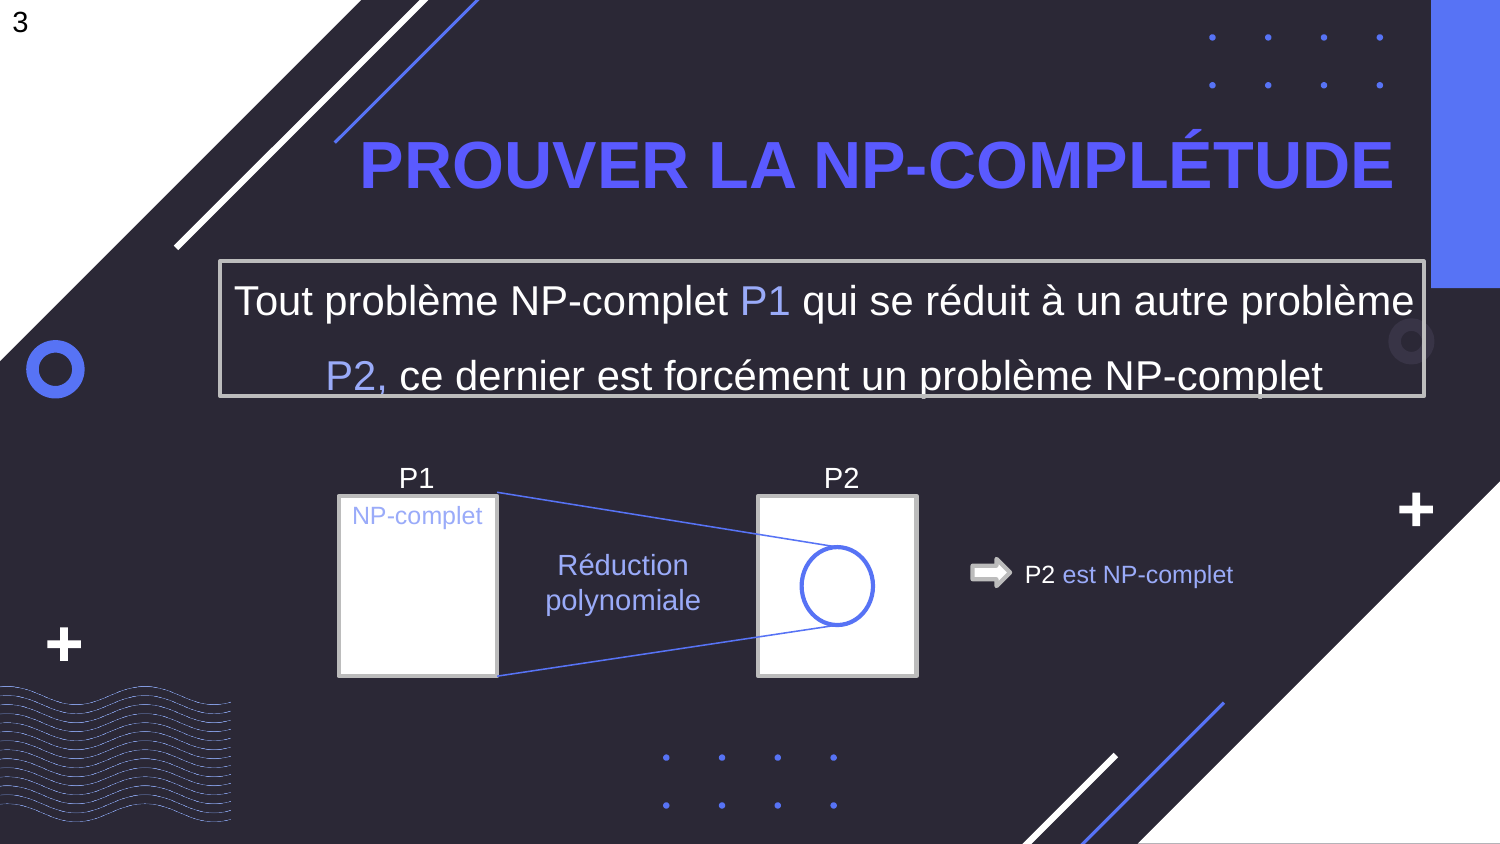

3
PROUVER LA NP-COMPLÉTUDE
Tout problème NP-complet P1 qui se réduit à un autre problème P2, ce dernier est forcément un problème NP-complet

P1
P2
NP-complet

Réduction polynomiale
P2 est NP-complet